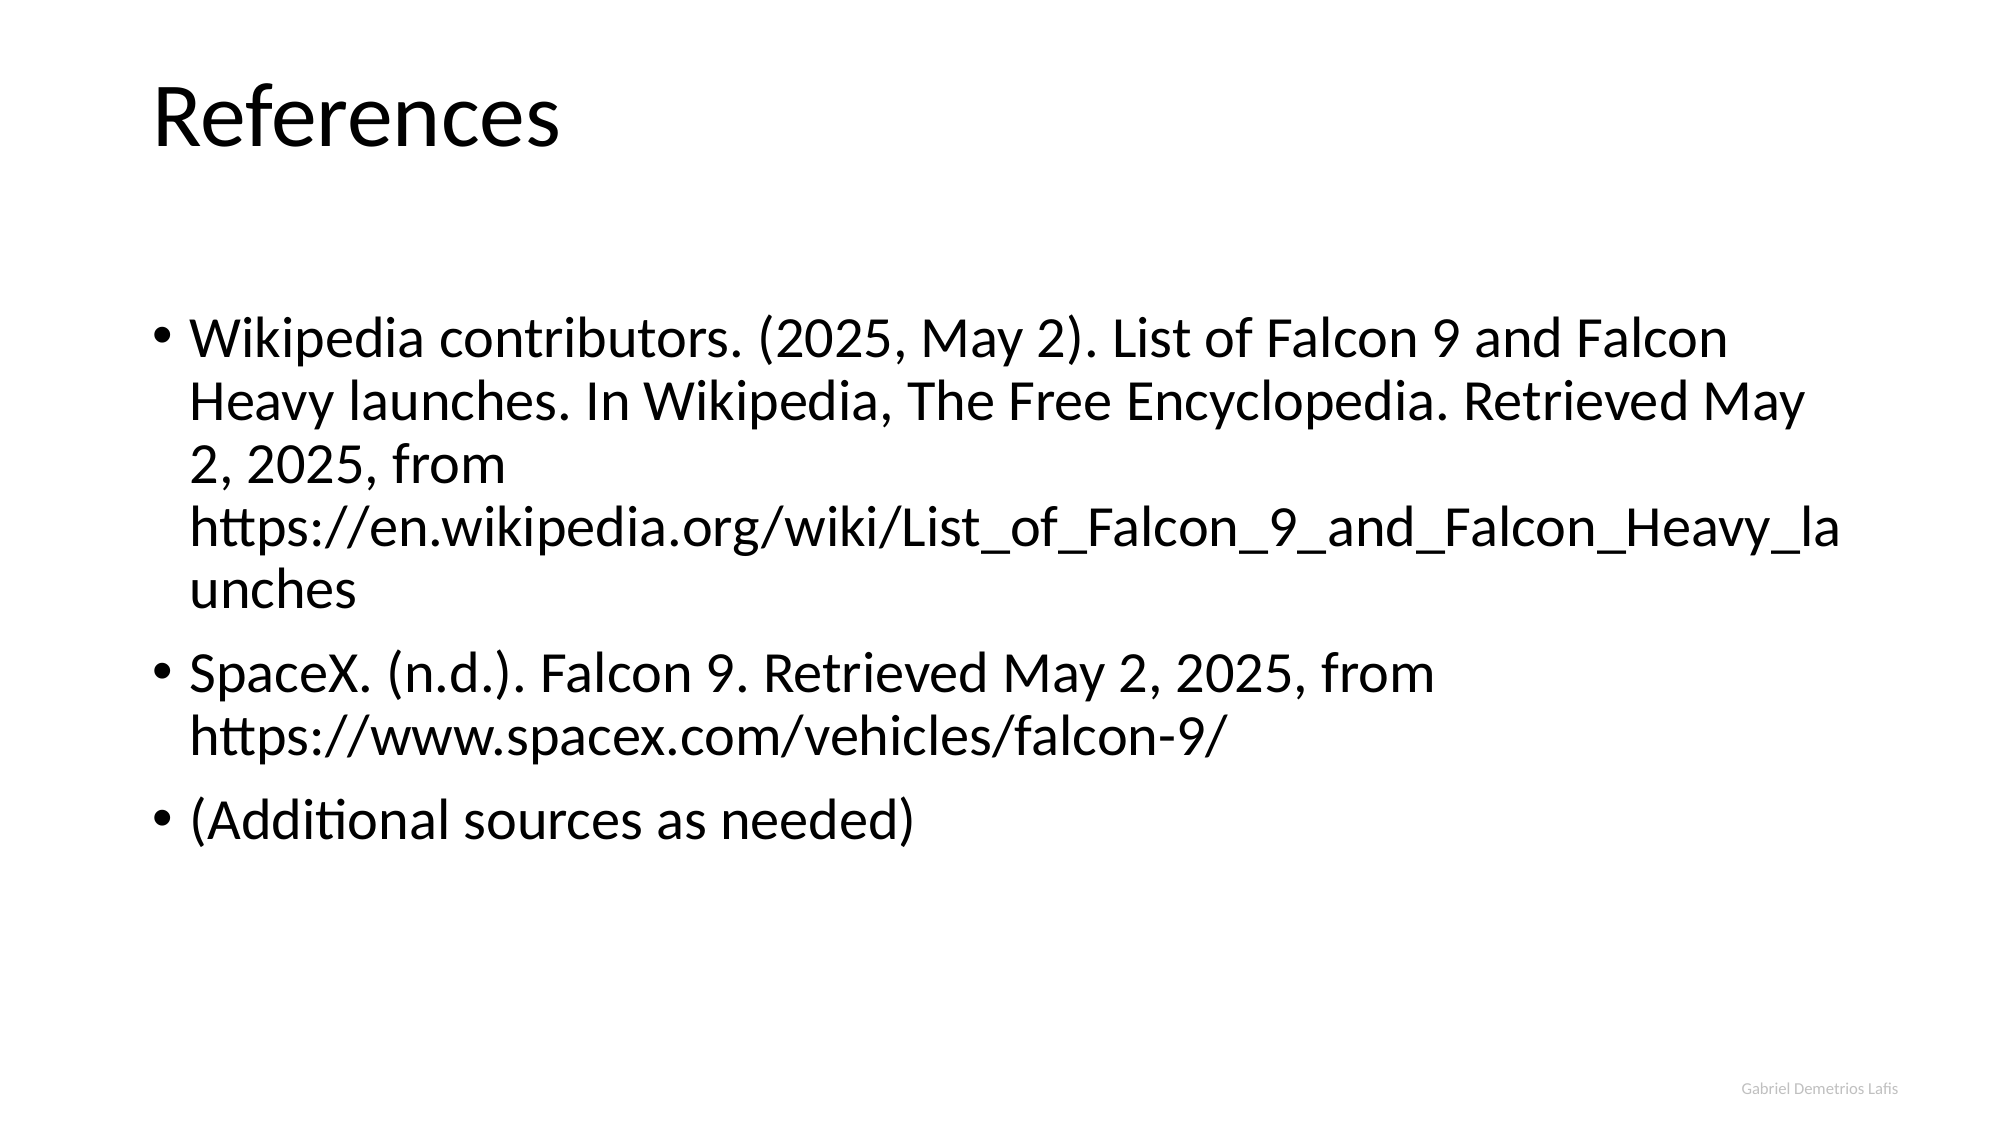

# References
Wikipedia contributors. (2025, May 2). List of Falcon 9 and Falcon Heavy launches. In Wikipedia, The Free Encyclopedia. Retrieved May 2, 2025, from https://en.wikipedia.org/wiki/List_of_Falcon_9_and_Falcon_Heavy_launches
SpaceX. (n.d.). Falcon 9. Retrieved May 2, 2025, from https://www.spacex.com/vehicles/falcon-9/
(Additional sources as needed)
Gabriel Demetrios Lafis